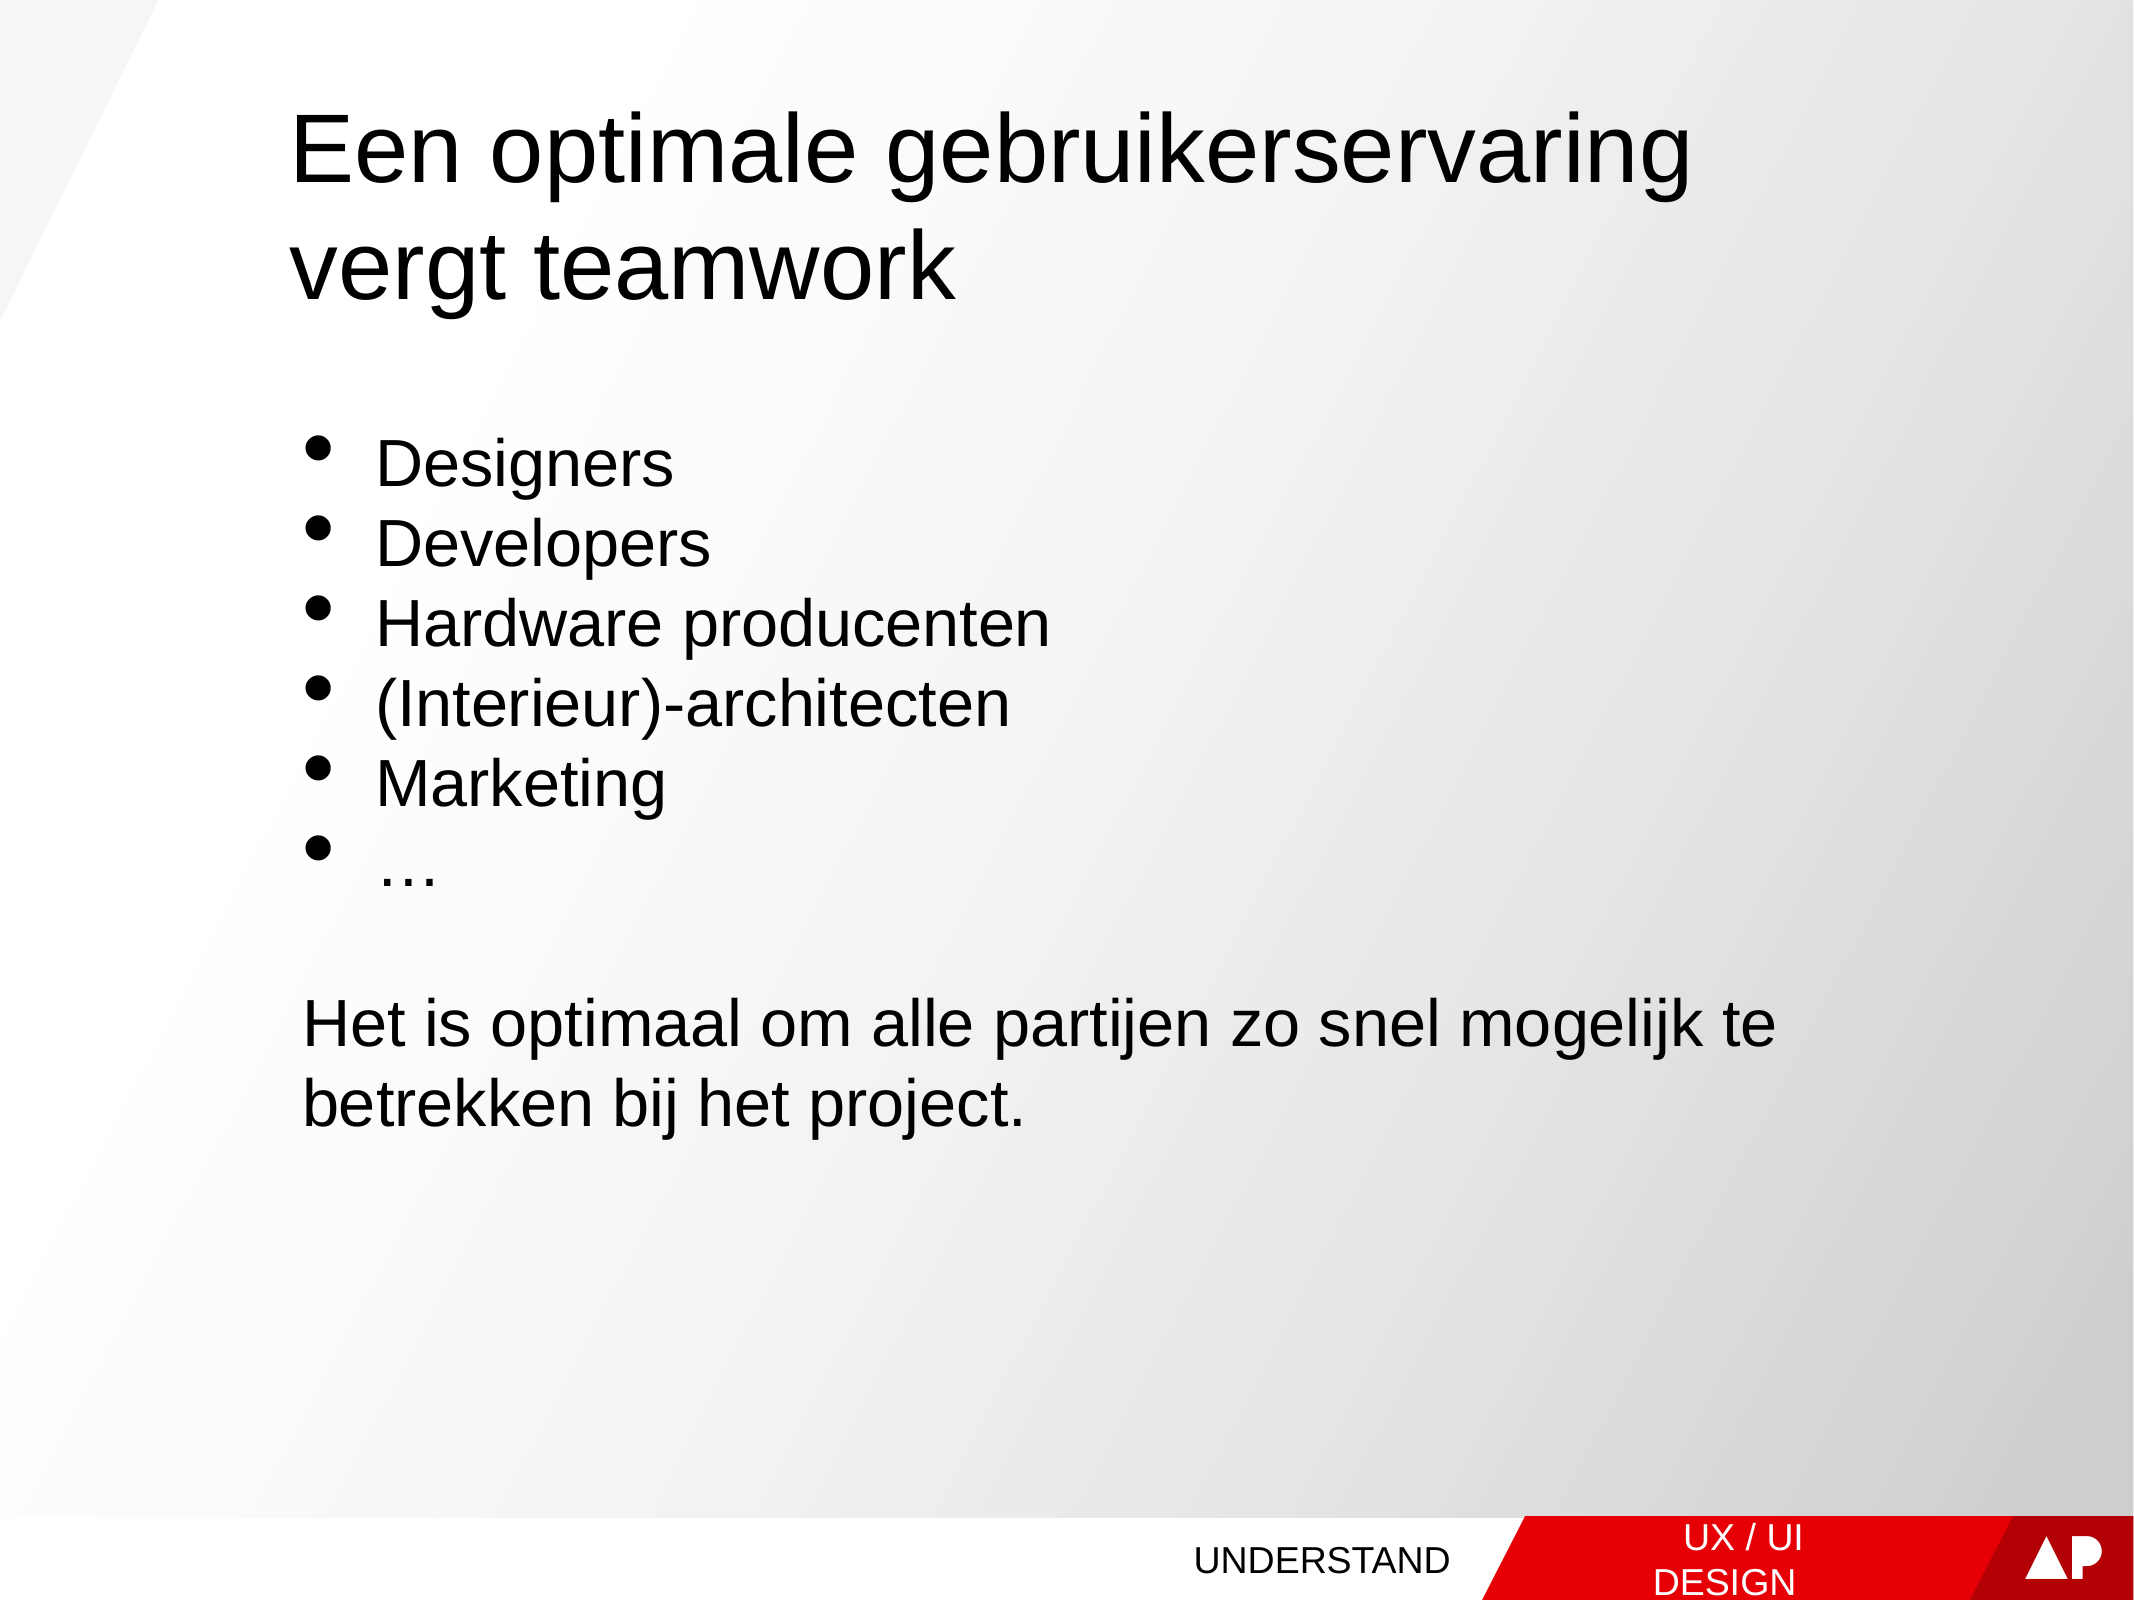

# Een optimale gebruikerservaring vergt teamwork
Designers
Developers
Hardware producenten
(Interieur)-architecten
Marketing
…

Het is optimaal om alle partijen zo snel mogelijk te betrekken bij het project.

UNDERSTAND